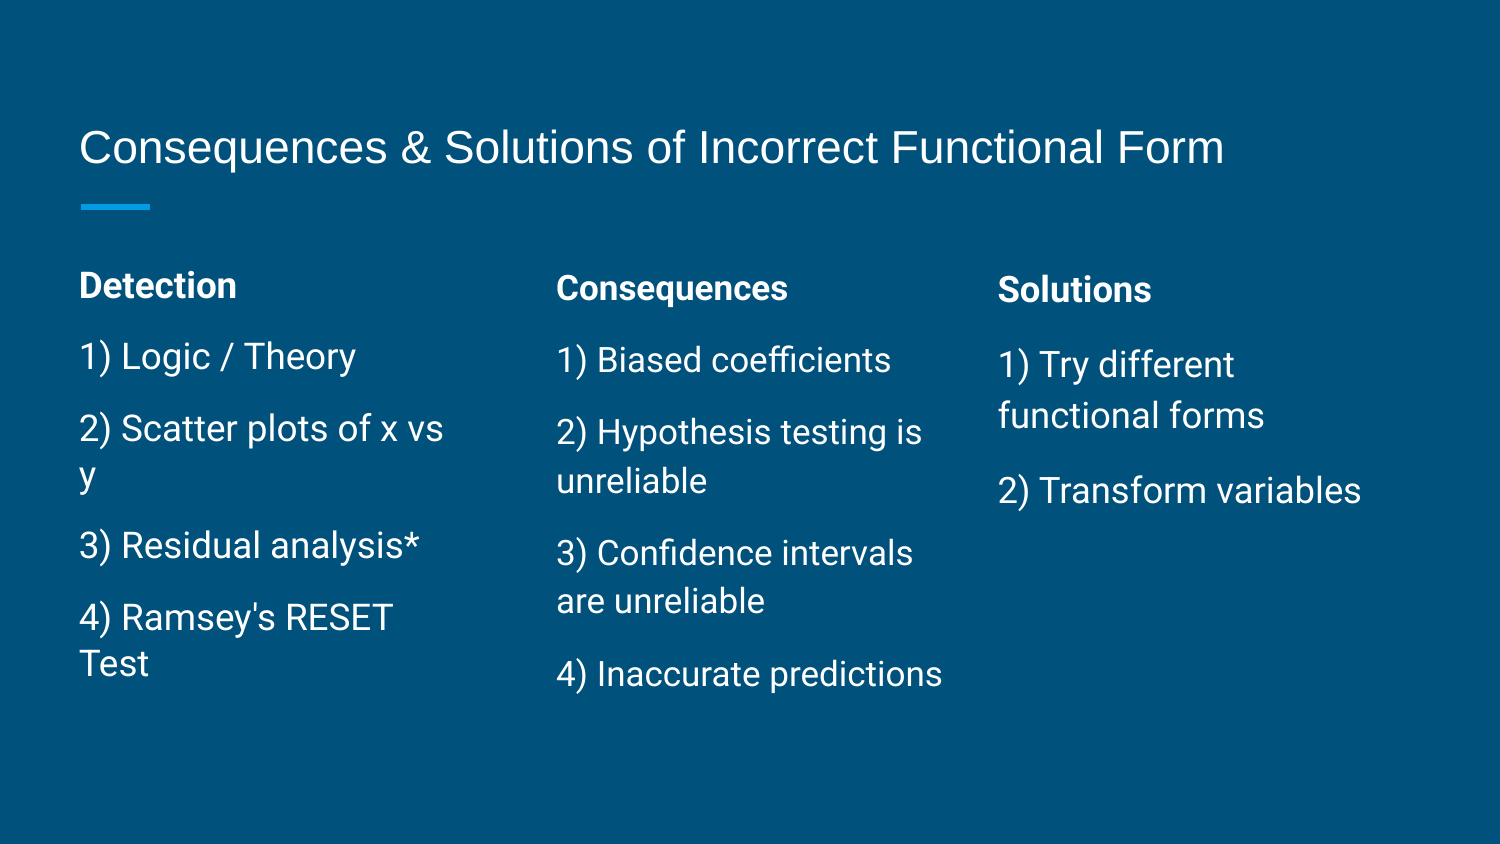

# Consequences & Solutions of Incorrect Functional Form
Detection
1) Logic / Theory
2) Scatter plots of x vs y
3) Residual analysis*
4) Ramsey's RESET Test
Consequences
1) Biased coefficients
2) Hypothesis testing is unreliable
3) Confidence intervals are unreliable
4) Inaccurate predictions

Solutions
1) Try different functional forms
2) Transform variables